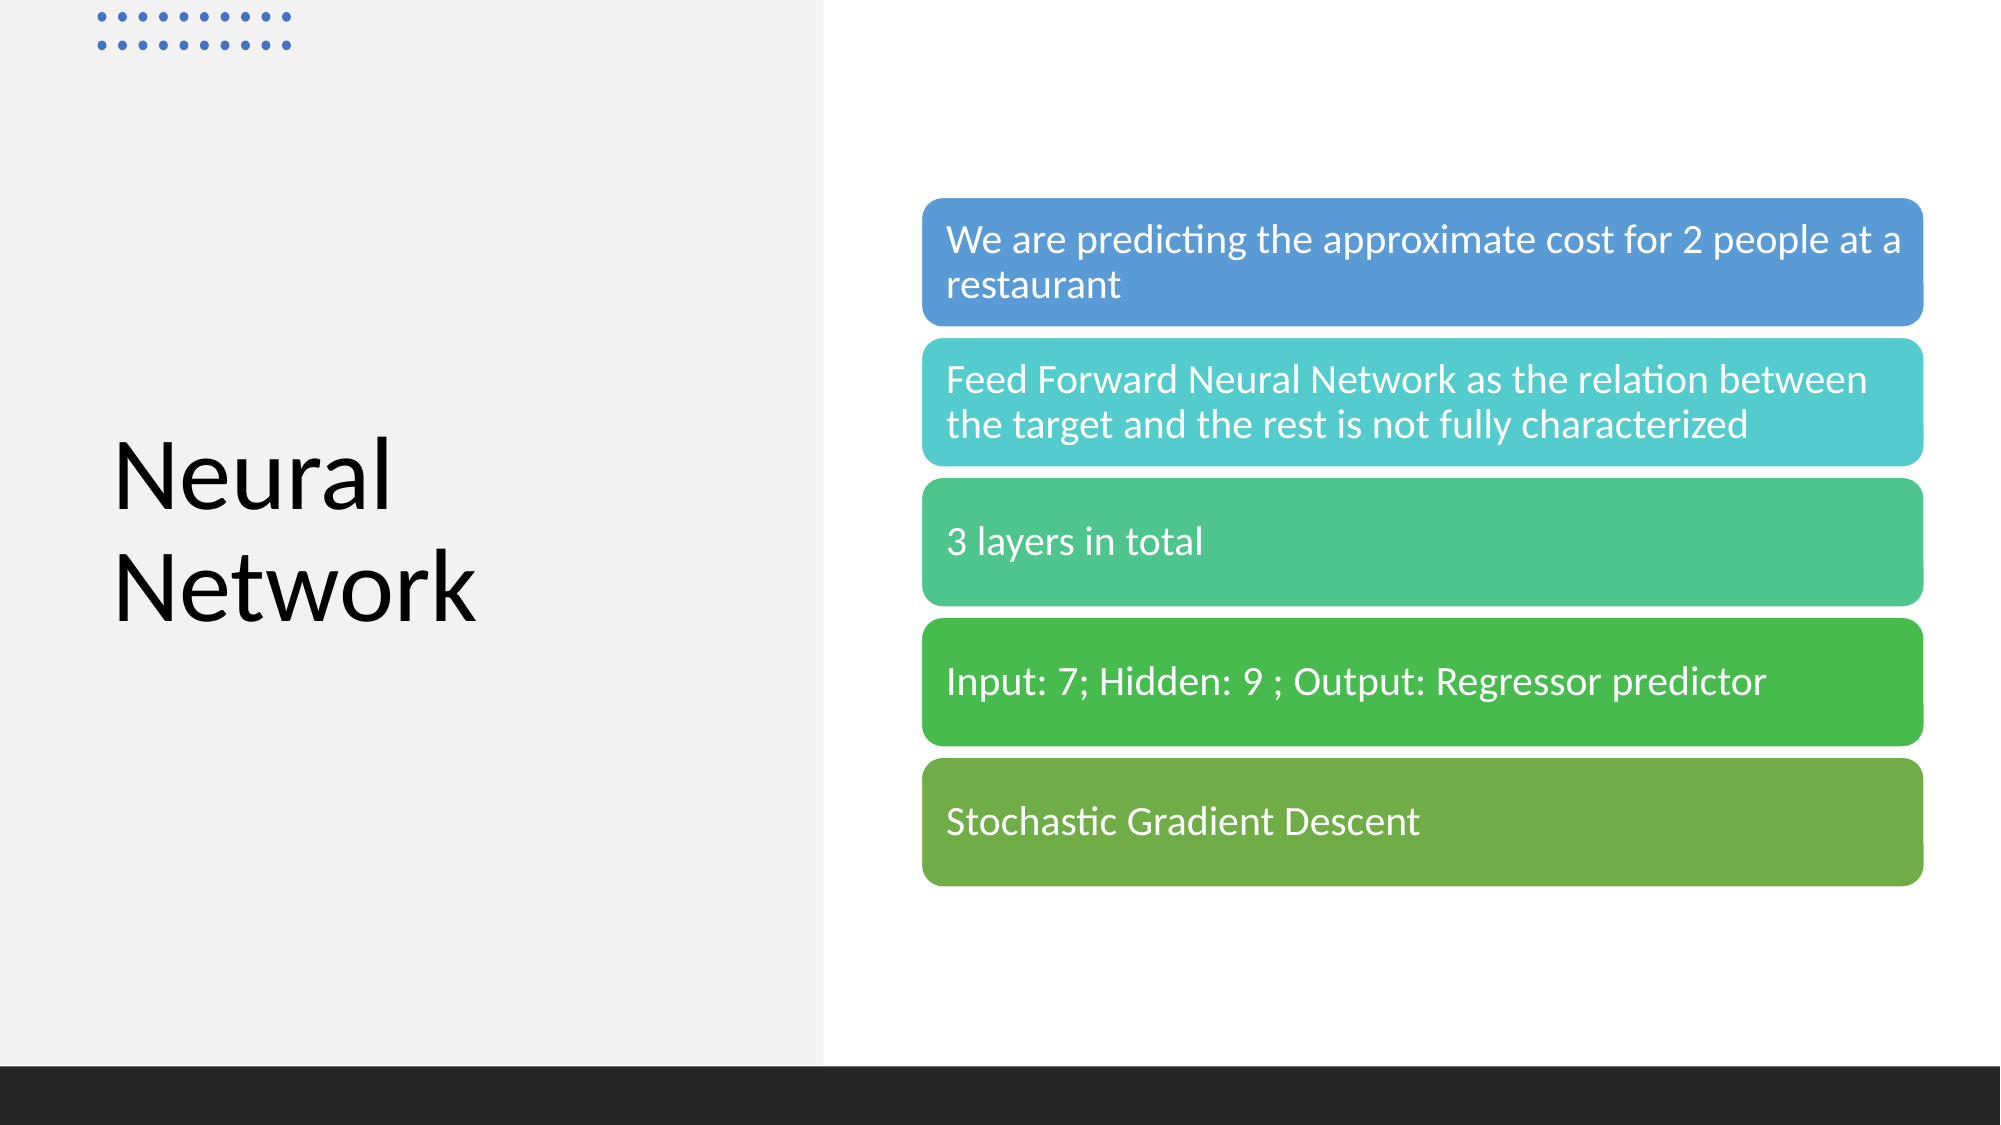

We are predicting the approximate cost for 2 people at a restaurant
Feed Forward Neural Network as the relation between the target and the rest is not fully characterized
3 layers in total
Input: 7; Hidden: 9 ; Output: Regressor predictor
Stochastic Gradient Descent
# Neural Network